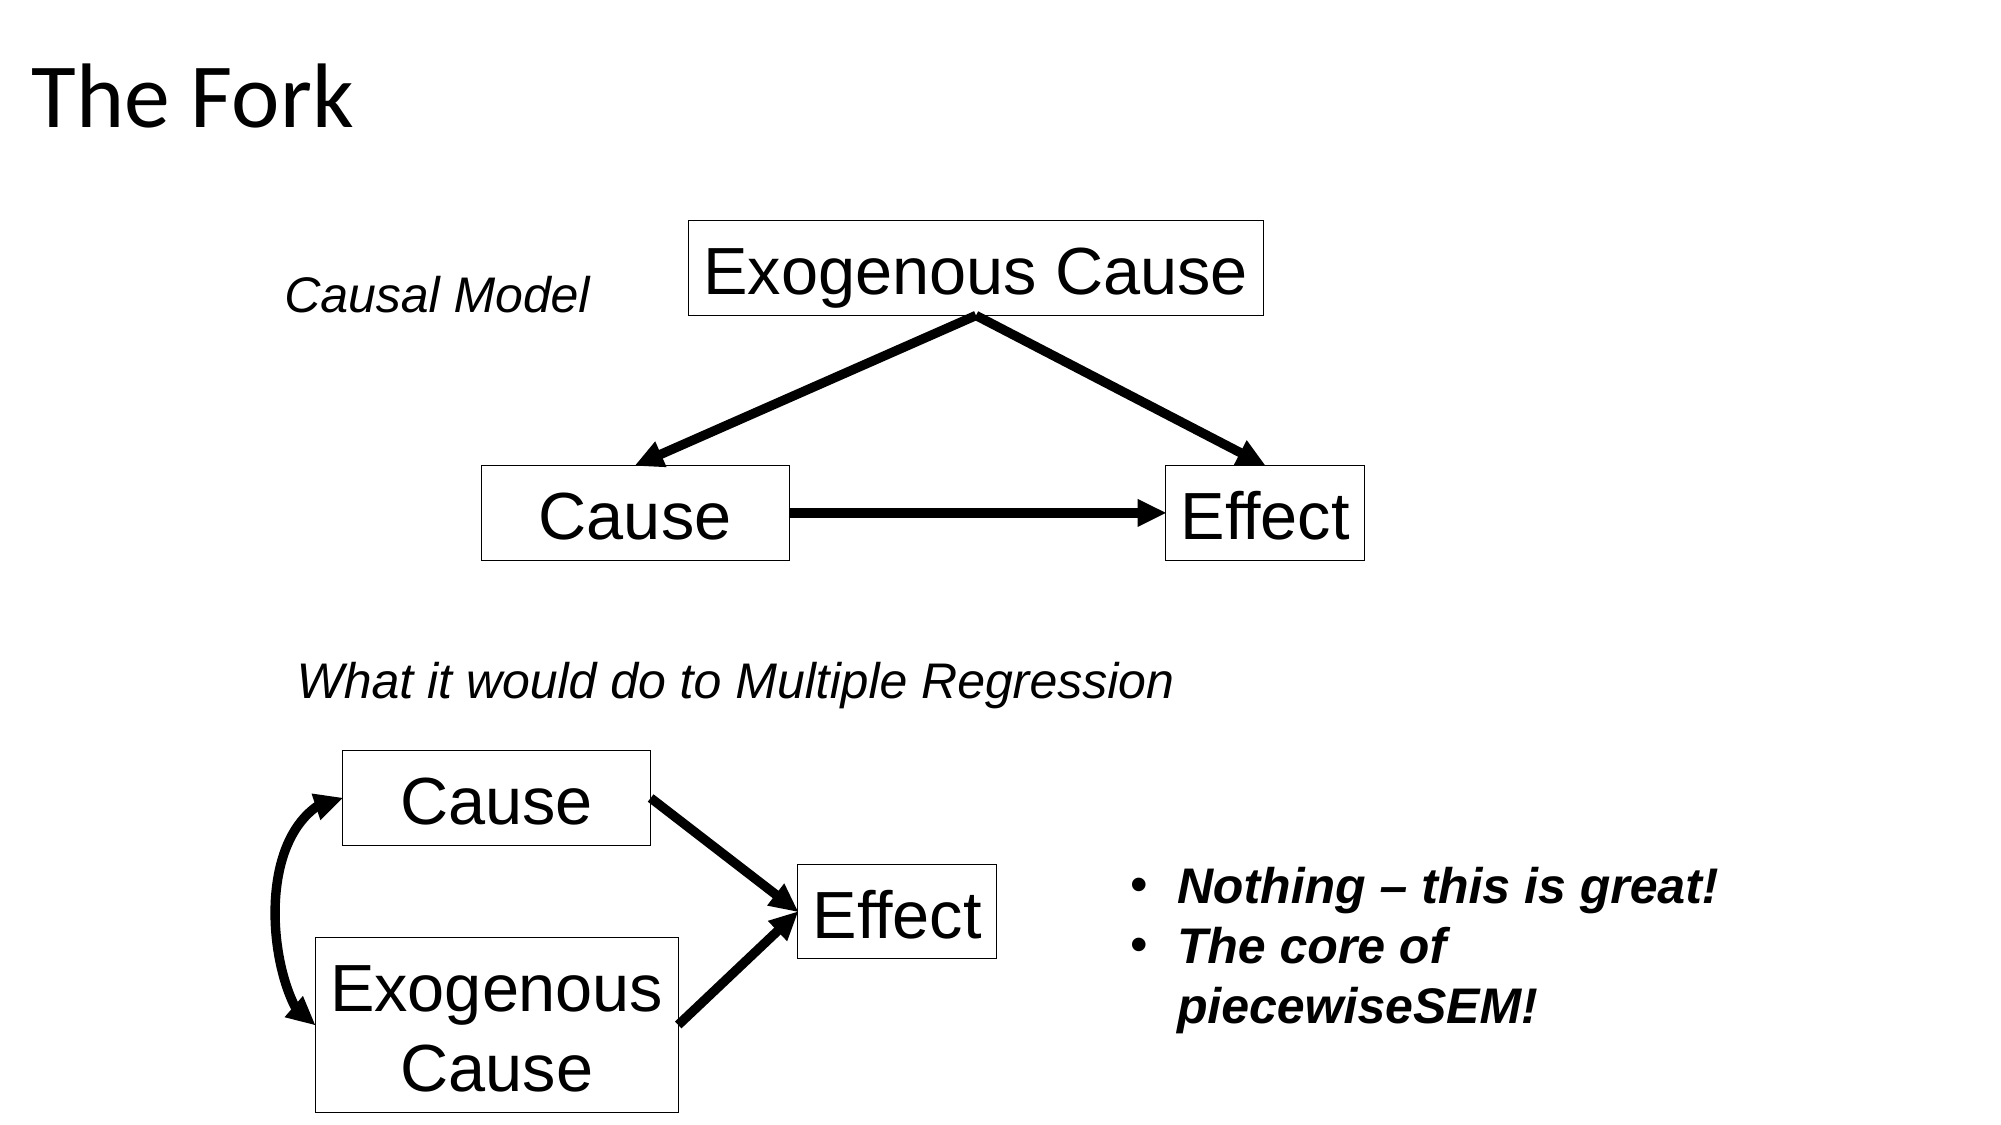

# The Fork
Exogenous Cause
Causal Model
Effect
Cause
What it would do to Multiple Regression
Cause
Nothing – this is great!
The core of piecewiseSEM!
Effect
Exogenous
Cause